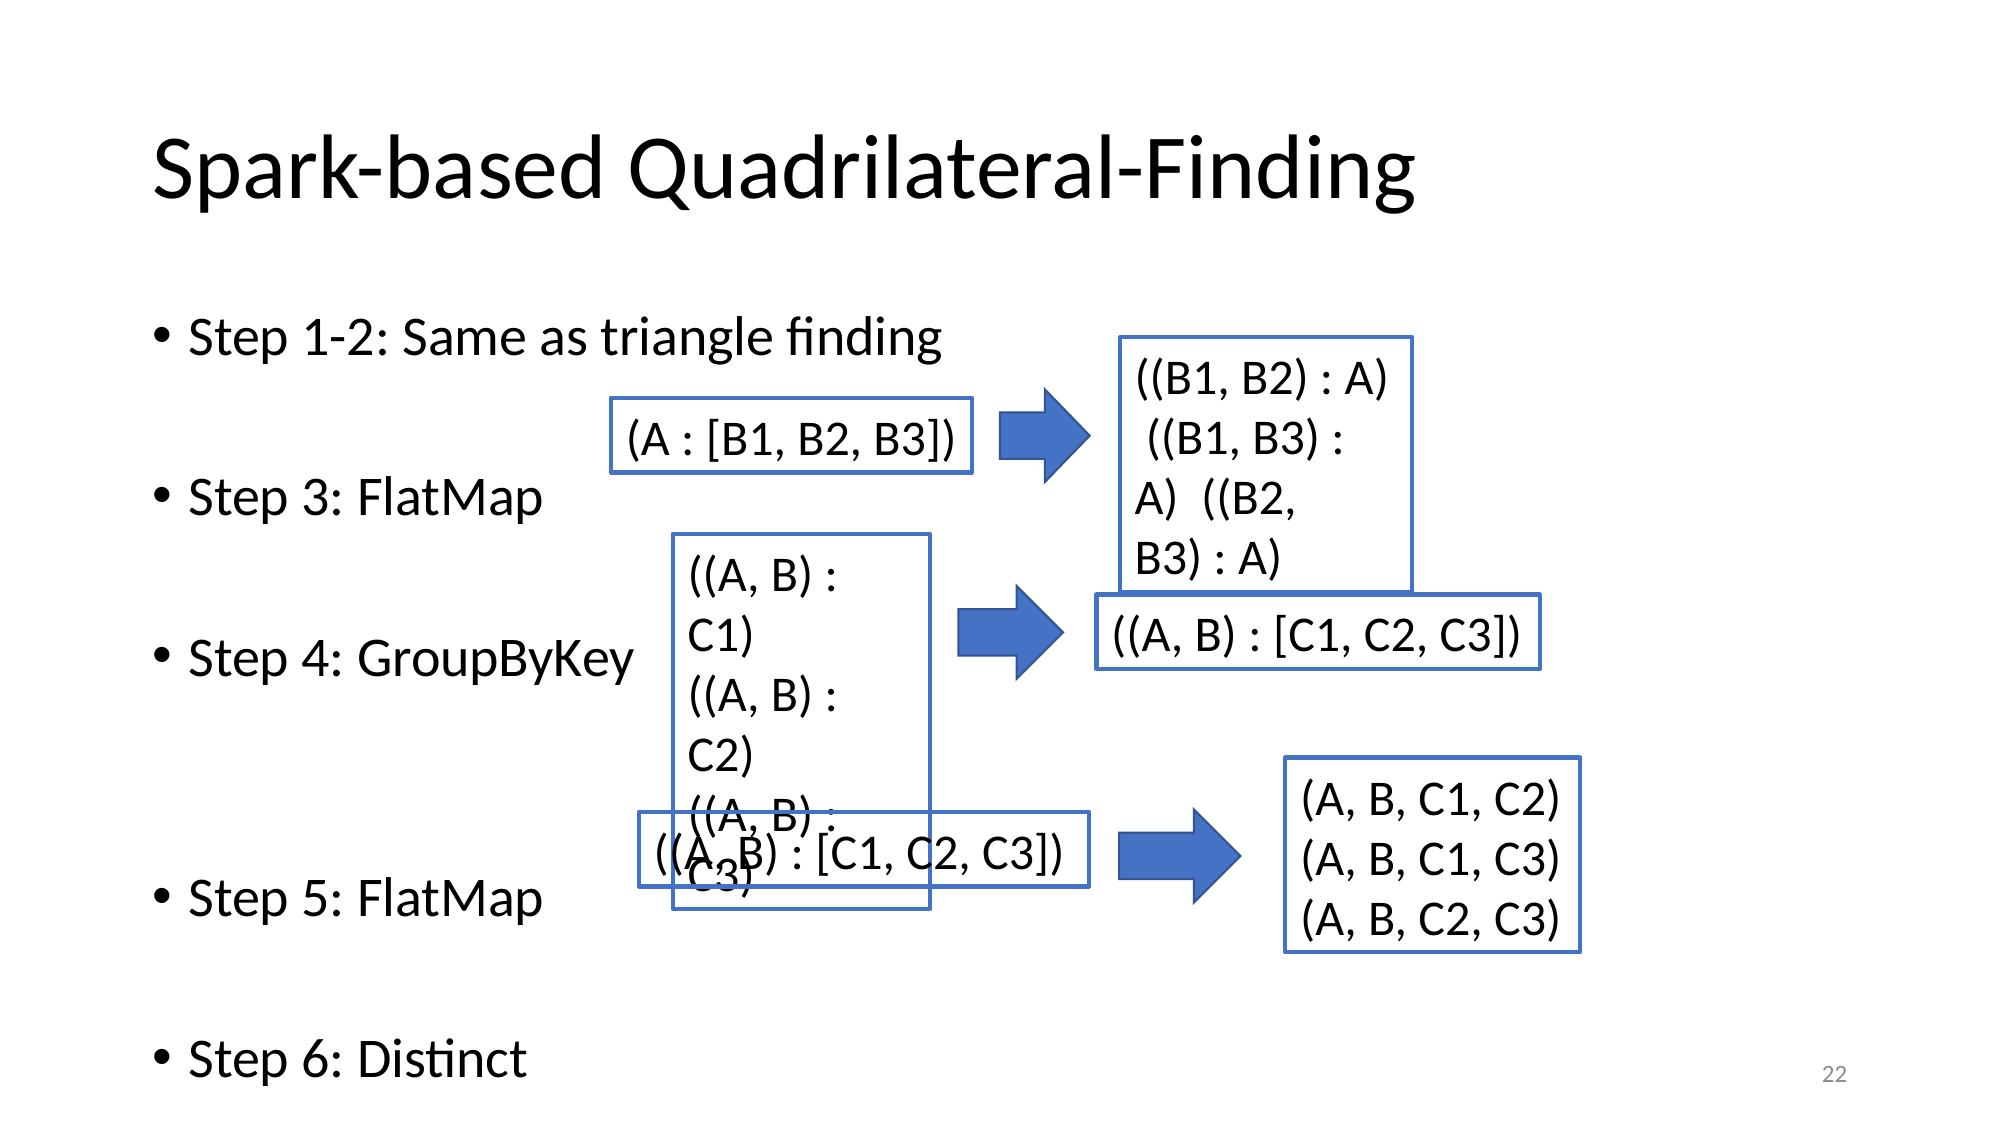

# Spark-based Quadrilateral-Finding
Step 1-2: Same as triangle finding

Step 3: FlatMap

Step 4: GroupByKey

Step 5: FlatMap

Step 6: Distinct

((B1, B2) : A)  ((B1, B3) : A)  ((B2, B3) : A)

(A : [B1, B2, B3])
((A, B) : C1)
((A, B) : C2)
((A, B) : C3)

((A, B) : [C1, C2, C3])
(A, B, C1, C2)
(A, B, C1, C3)
(A, B, C2, C3)

((A, B) : [C1, C2, C3])
22